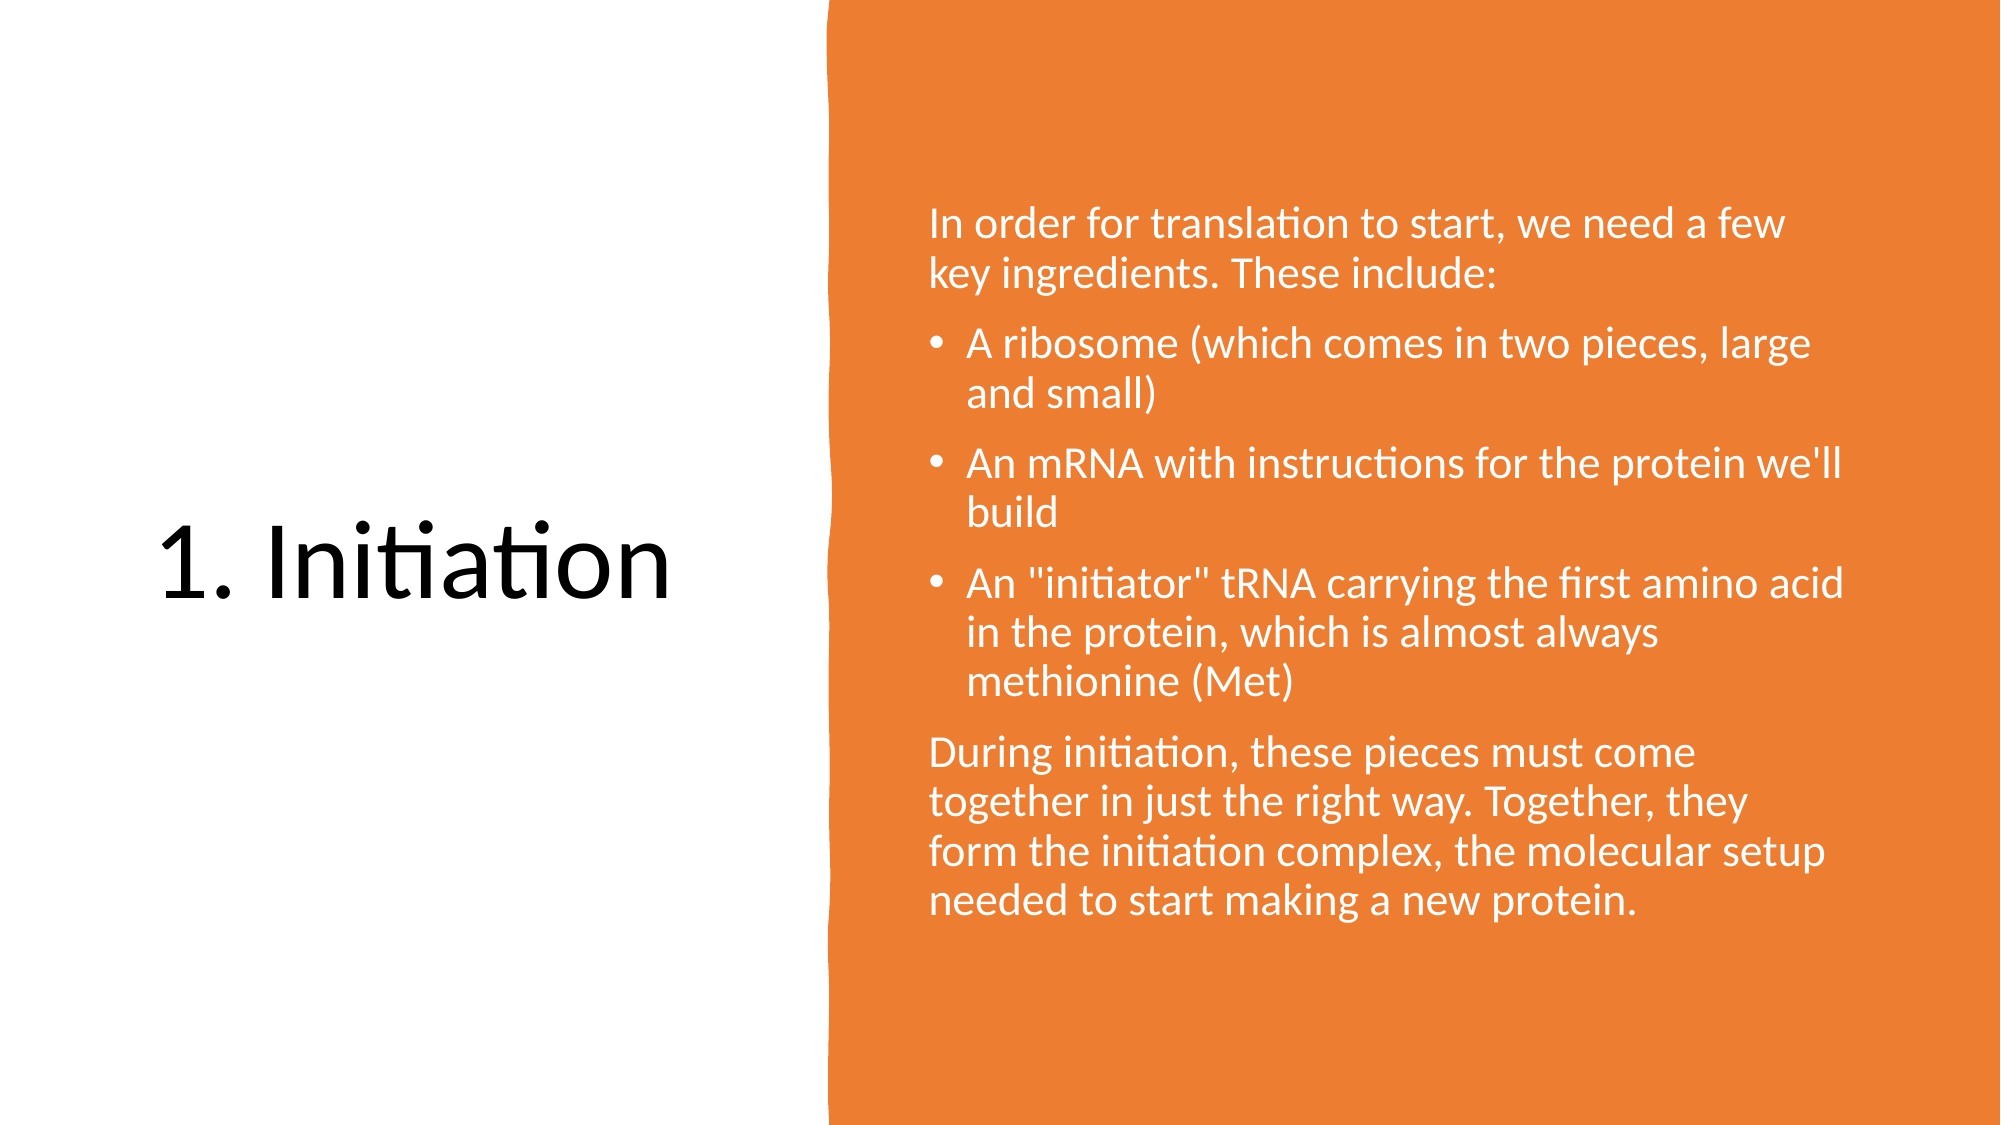

# 1. Initiation
In order for translation to start, we need a few key ingredients. These include:
A ribosome (which comes in two pieces, large and small)
An mRNA with instructions for the protein we'll build
An "initiator" tRNA carrying the first amino acid in the protein, which is almost always methionine (Met)
During initiation, these pieces must come together in just the right way. Together, they form the initiation complex, the molecular setup needed to start making a new protein.